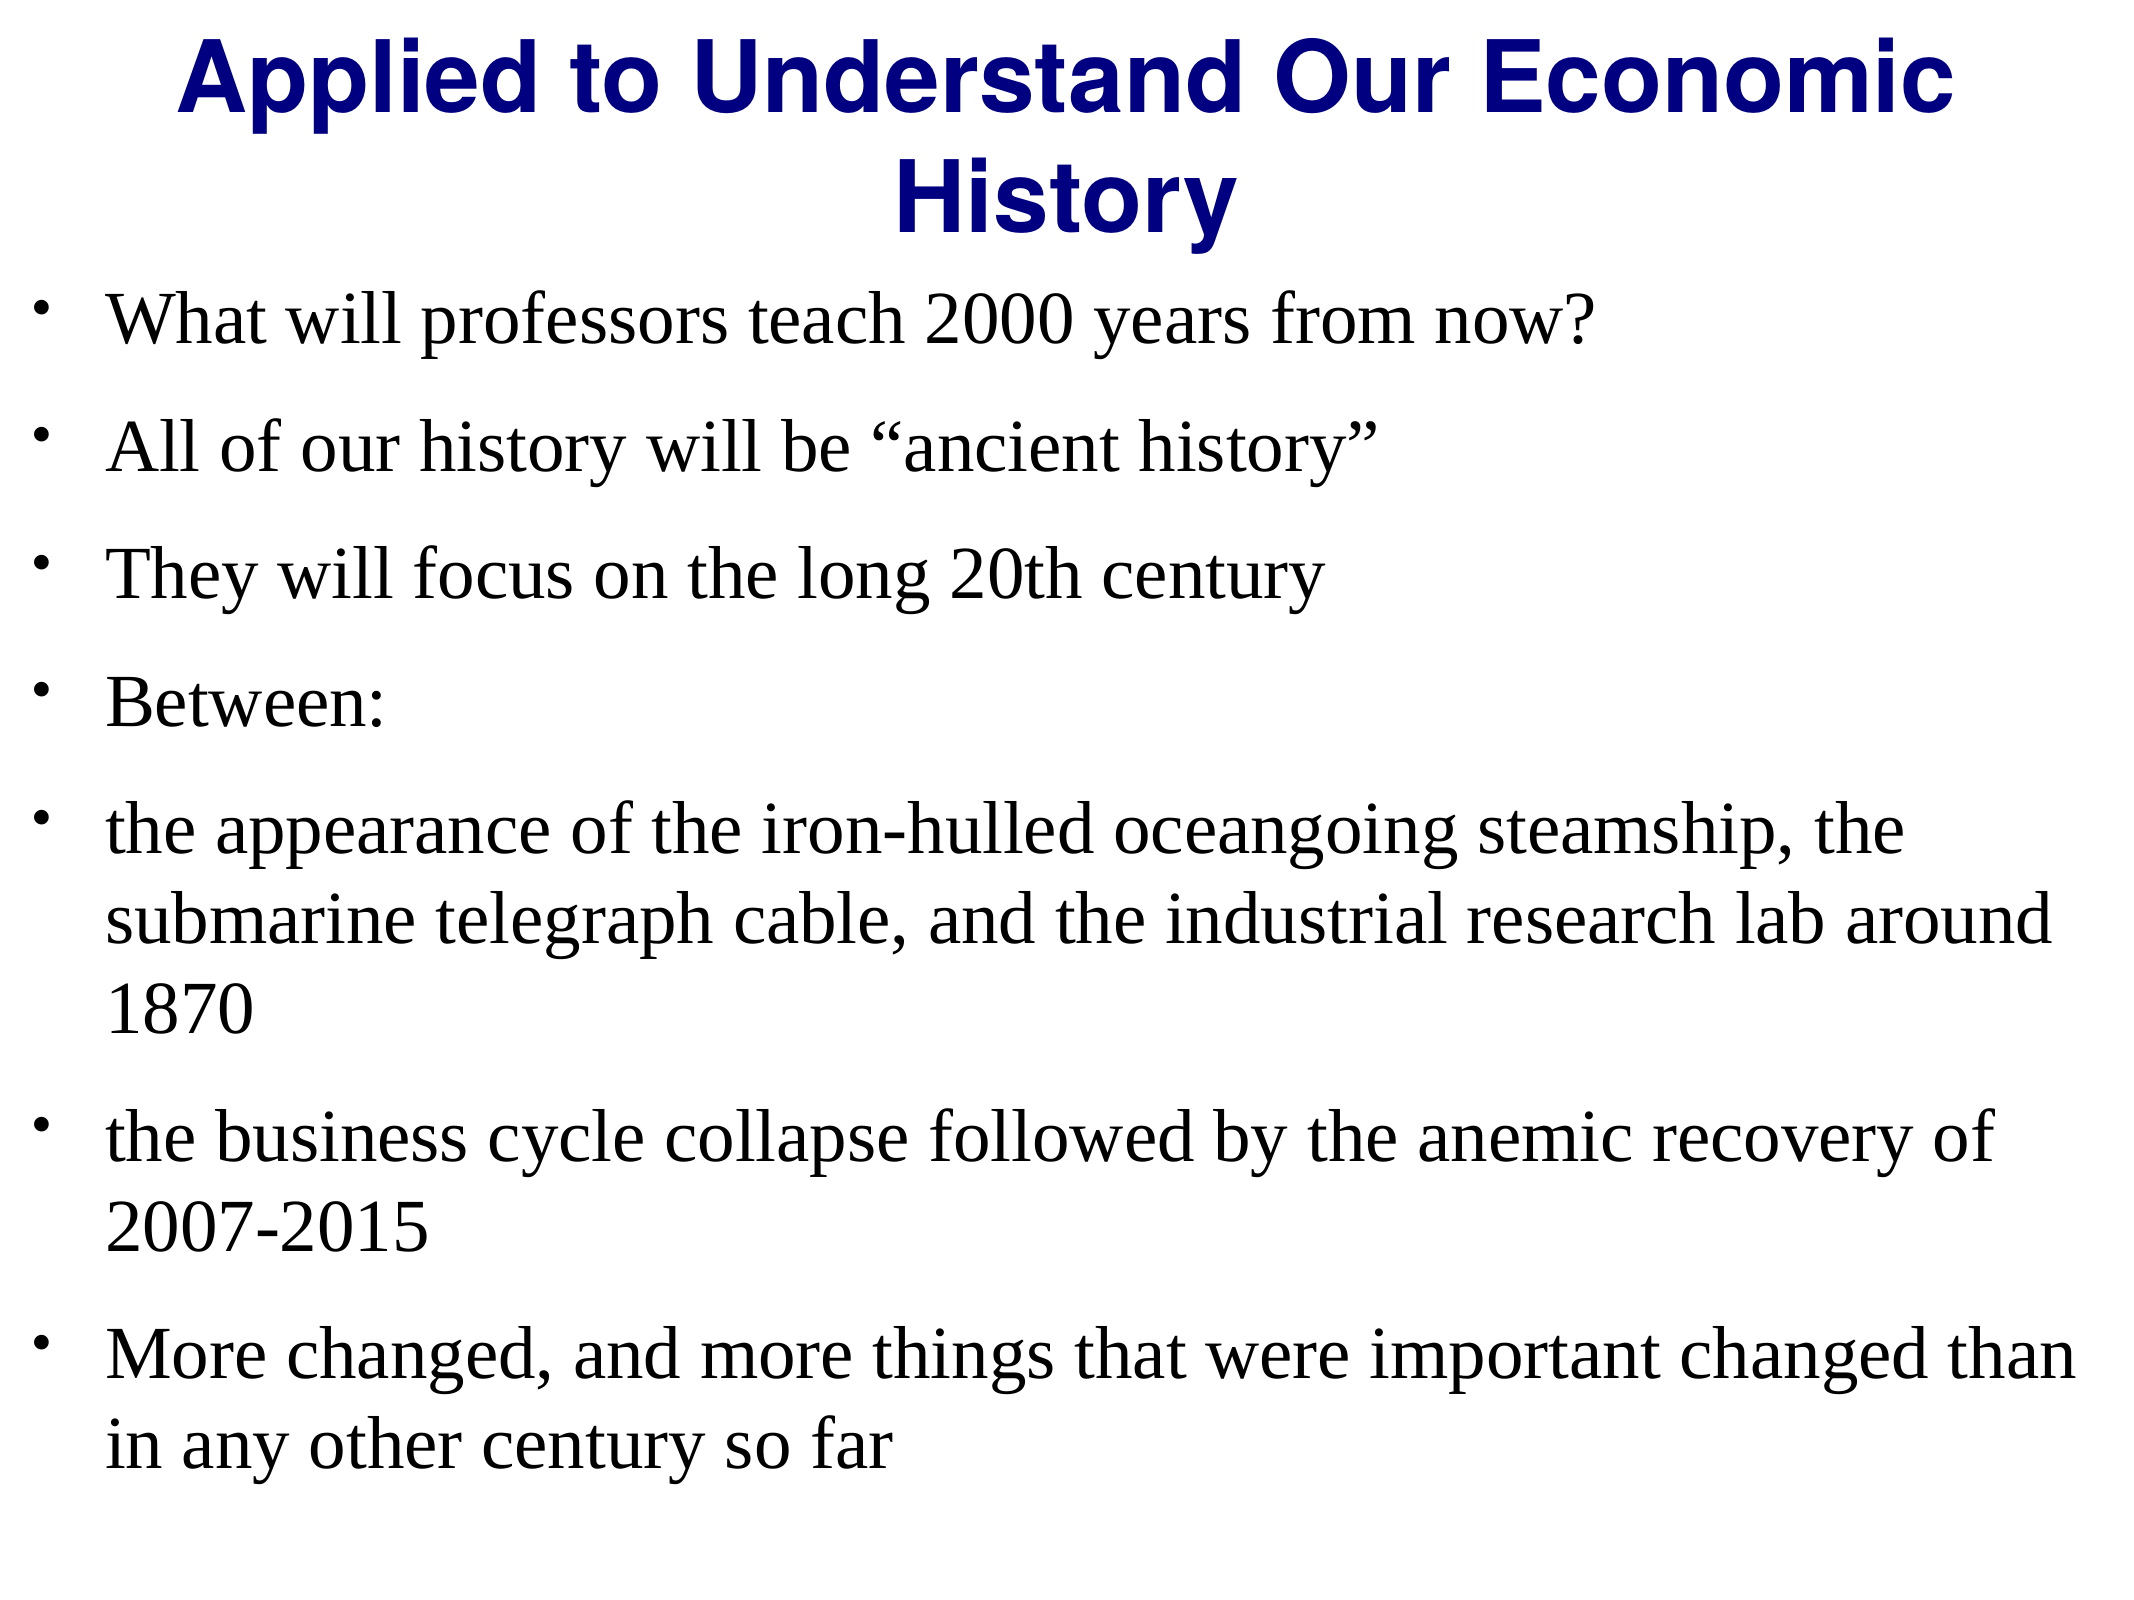

# Applied to Understand Our Economic History
What will professors teach 2000 years from now?
All of our history will be “ancient history”
They will focus on the long 20th century
Between:
the appearance of the iron-hulled oceangoing steamship, the submarine telegraph cable, and the industrial research lab around 1870
the business cycle collapse followed by the anemic recovery of 2007-2015
More changed, and more things that were important changed than in any other century so far